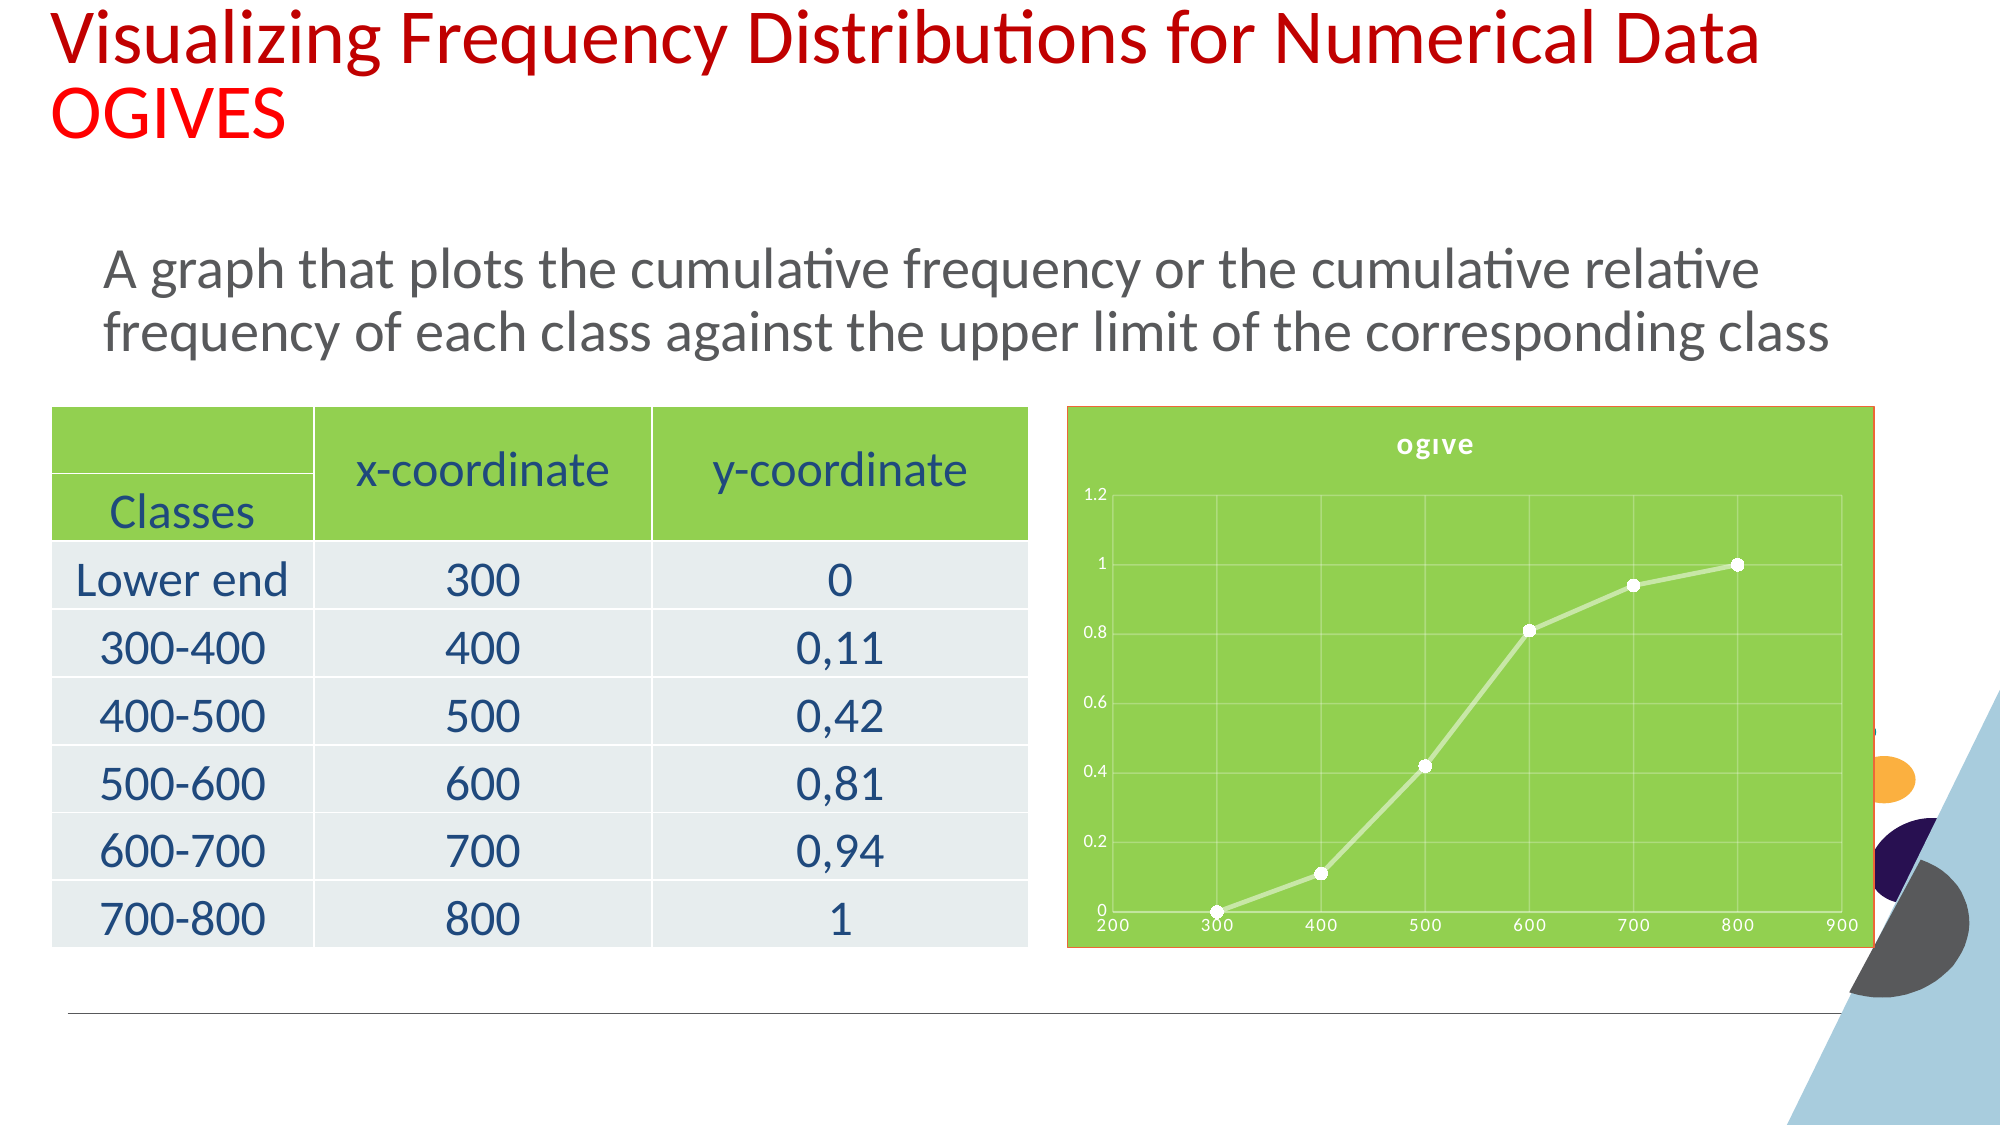

# Visualizing Frequency Distributions for Numerical Data OGIVES
A graph that plots the cumulative frequency or the cumulative relative frequency of each class against the upper limit of the corresponding class
|  | x-coordinate | y-coordinate |
| --- | --- | --- |
| Classes |  |  |
| Lower end | 300 | 0 |
| 300-400 | 400 | 0,11 |
| 400-500 | 500 | 0,42 |
| 500-600 | 600 | 0,81 |
| 600-700 | 700 | 0,94 |
| 700-800 | 800 | 1 |

### Chart: ogıve

| Category |  |
|---|---|